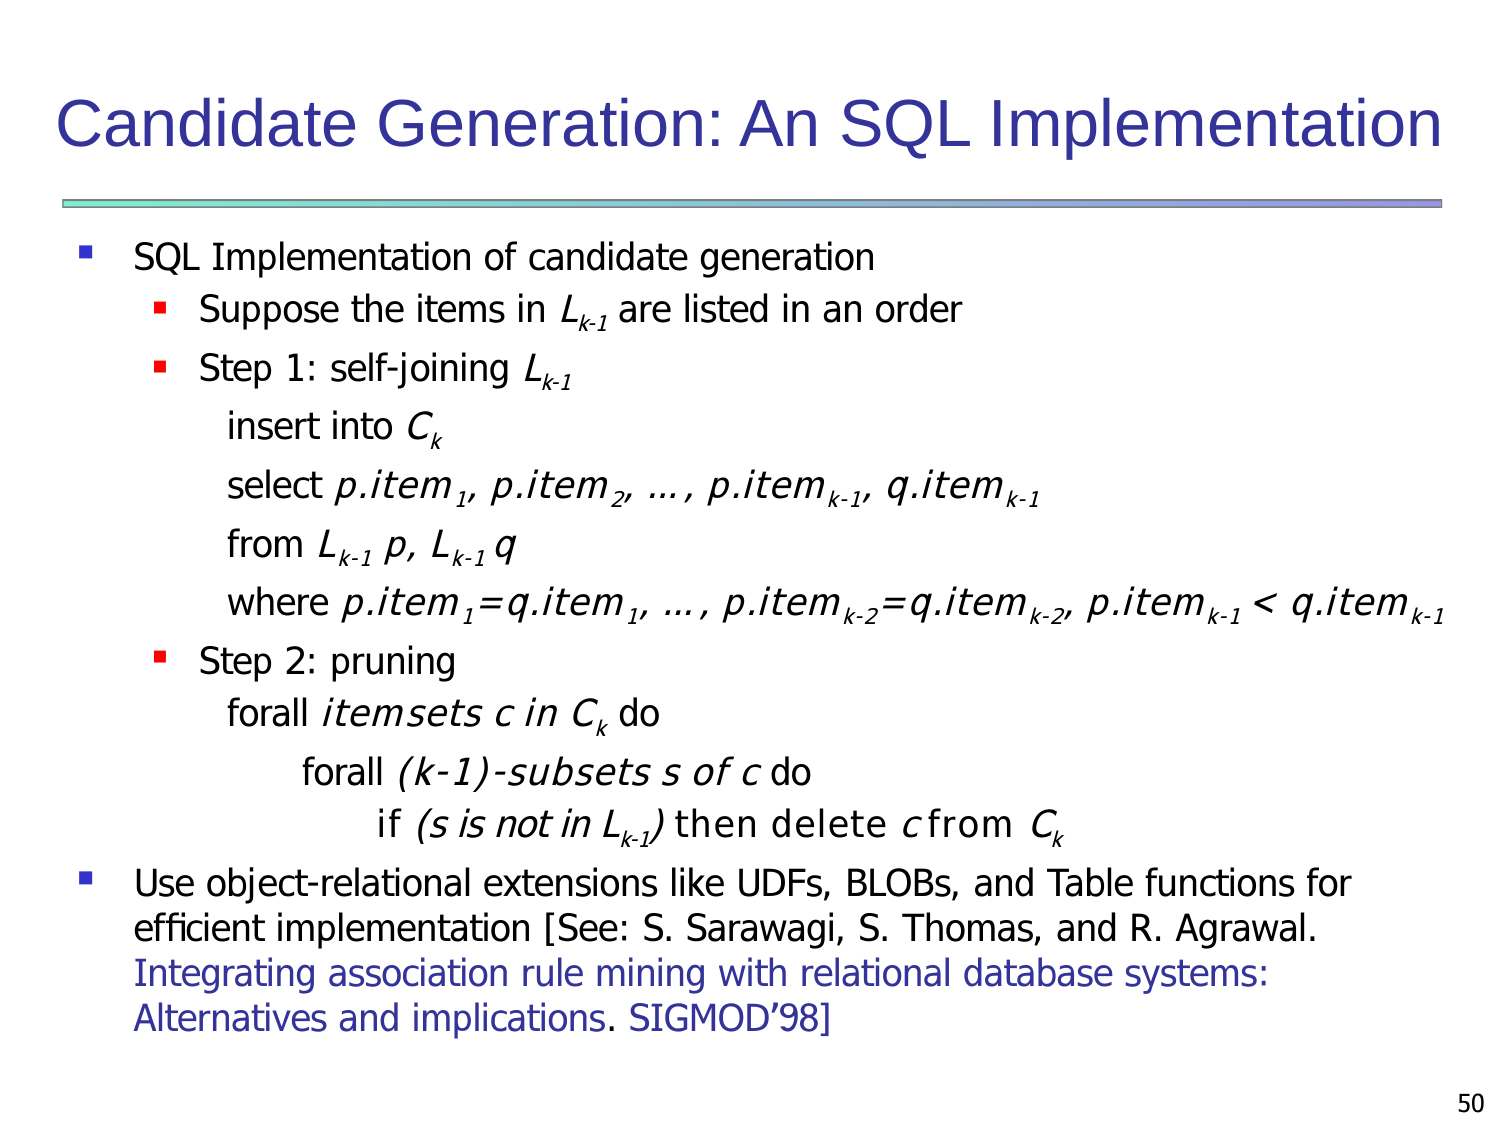

# Candidate Generation: An SQL Implementation
SQL Implementation of candidate generation
Suppose the items in Lk-1 are listed in an order
Step 1: self-joining Lk-1
insert into Ck
select p.item1, p.item2, …, p.itemk-1, q.itemk-1
from Lk-1 p, Lk-1 q
where p.item1=q.item1, …, p.itemk-2=q.itemk-2, p.itemk-1 < q.itemk-1
Step 2: pruning
forall itemsets c in Ck do
forall (k-1)-subsets s of c do
if (s is not in Lk-1) then delete c from Ck
Use object-relational extensions like UDFs, BLOBs, and Table functions for efficient implementation [See: S. Sarawagi, S. Thomas, and R. Agrawal. Integrating association rule mining with relational database systems: Alternatives and implications. SIGMOD’98]
50